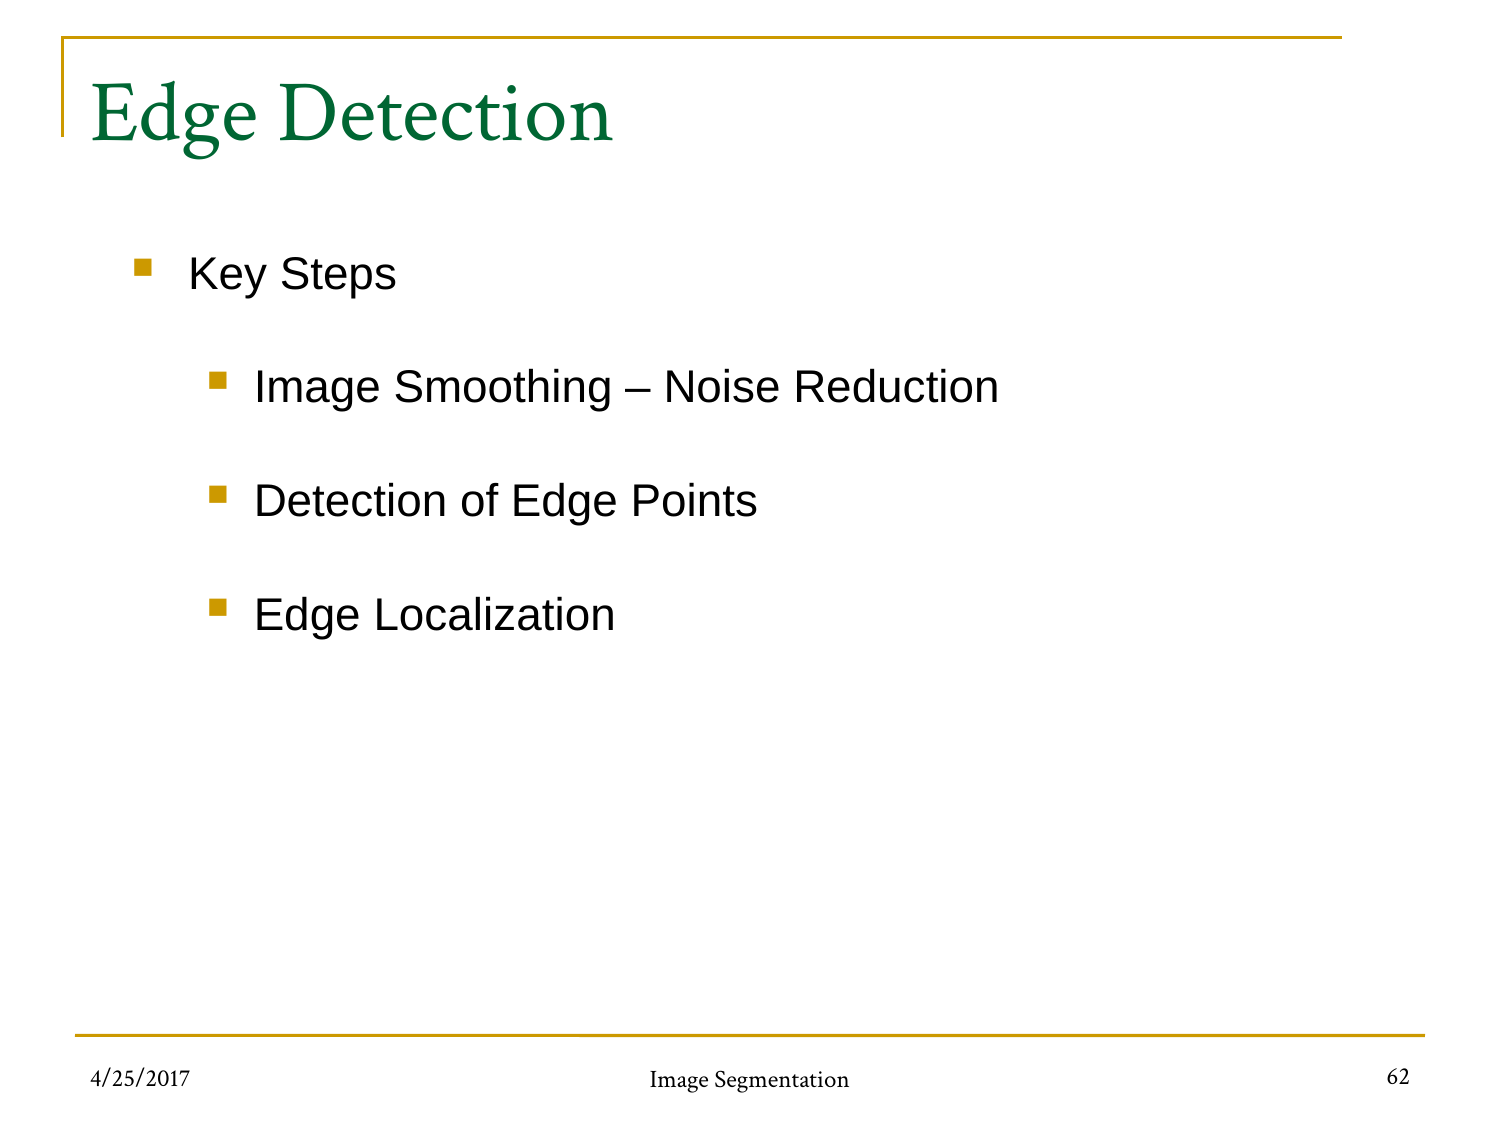

Edge Detection
Key Steps
Image Smoothing – Noise Reduction
Detection of Edge Points
Edge Localization

4/25/2017
62
Image Segmentation